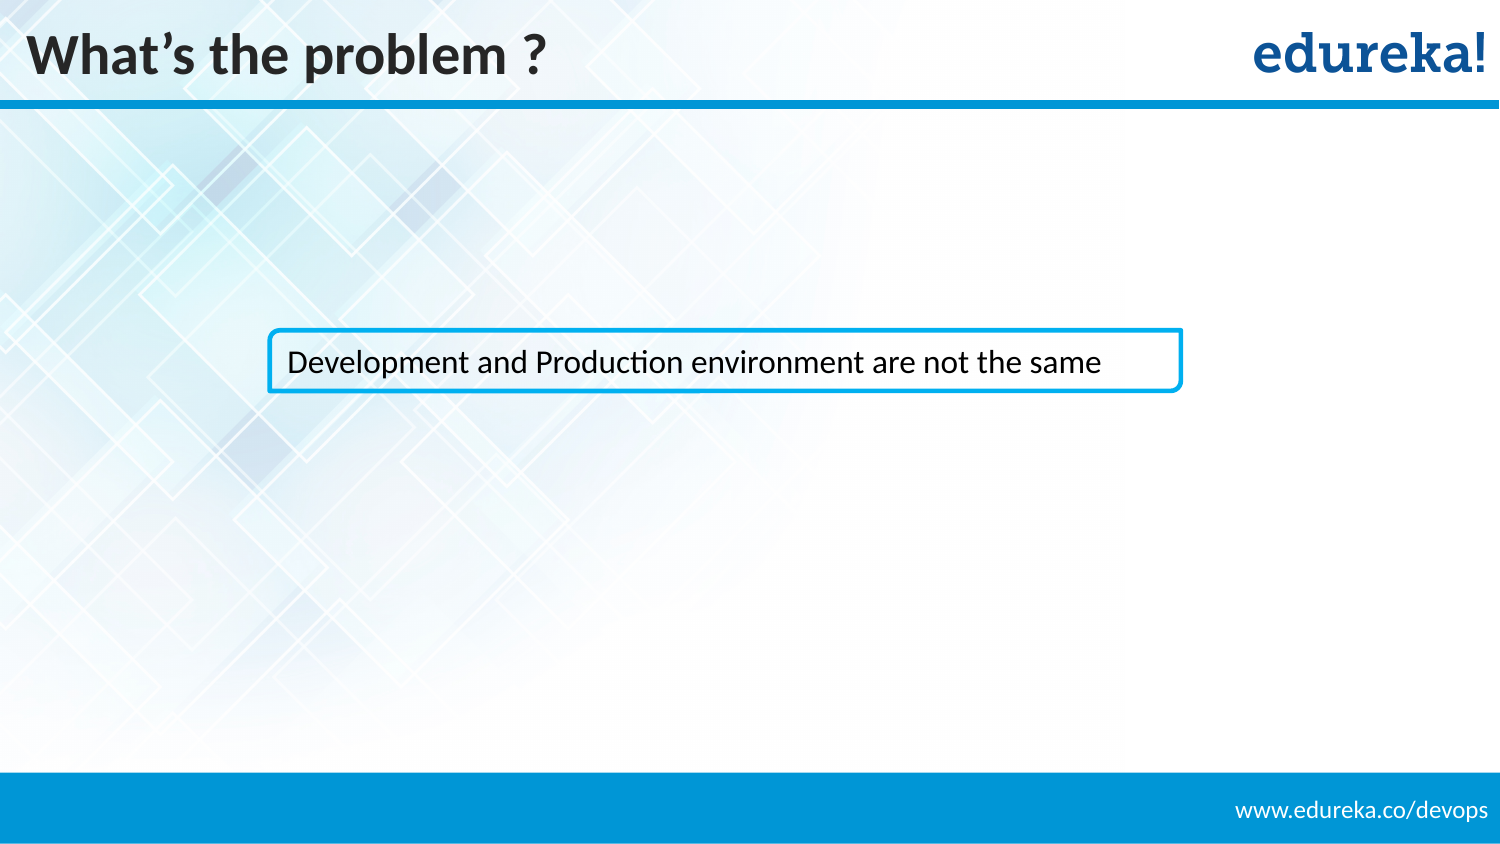

What’s the problem ?
Development and Production environment are not the same